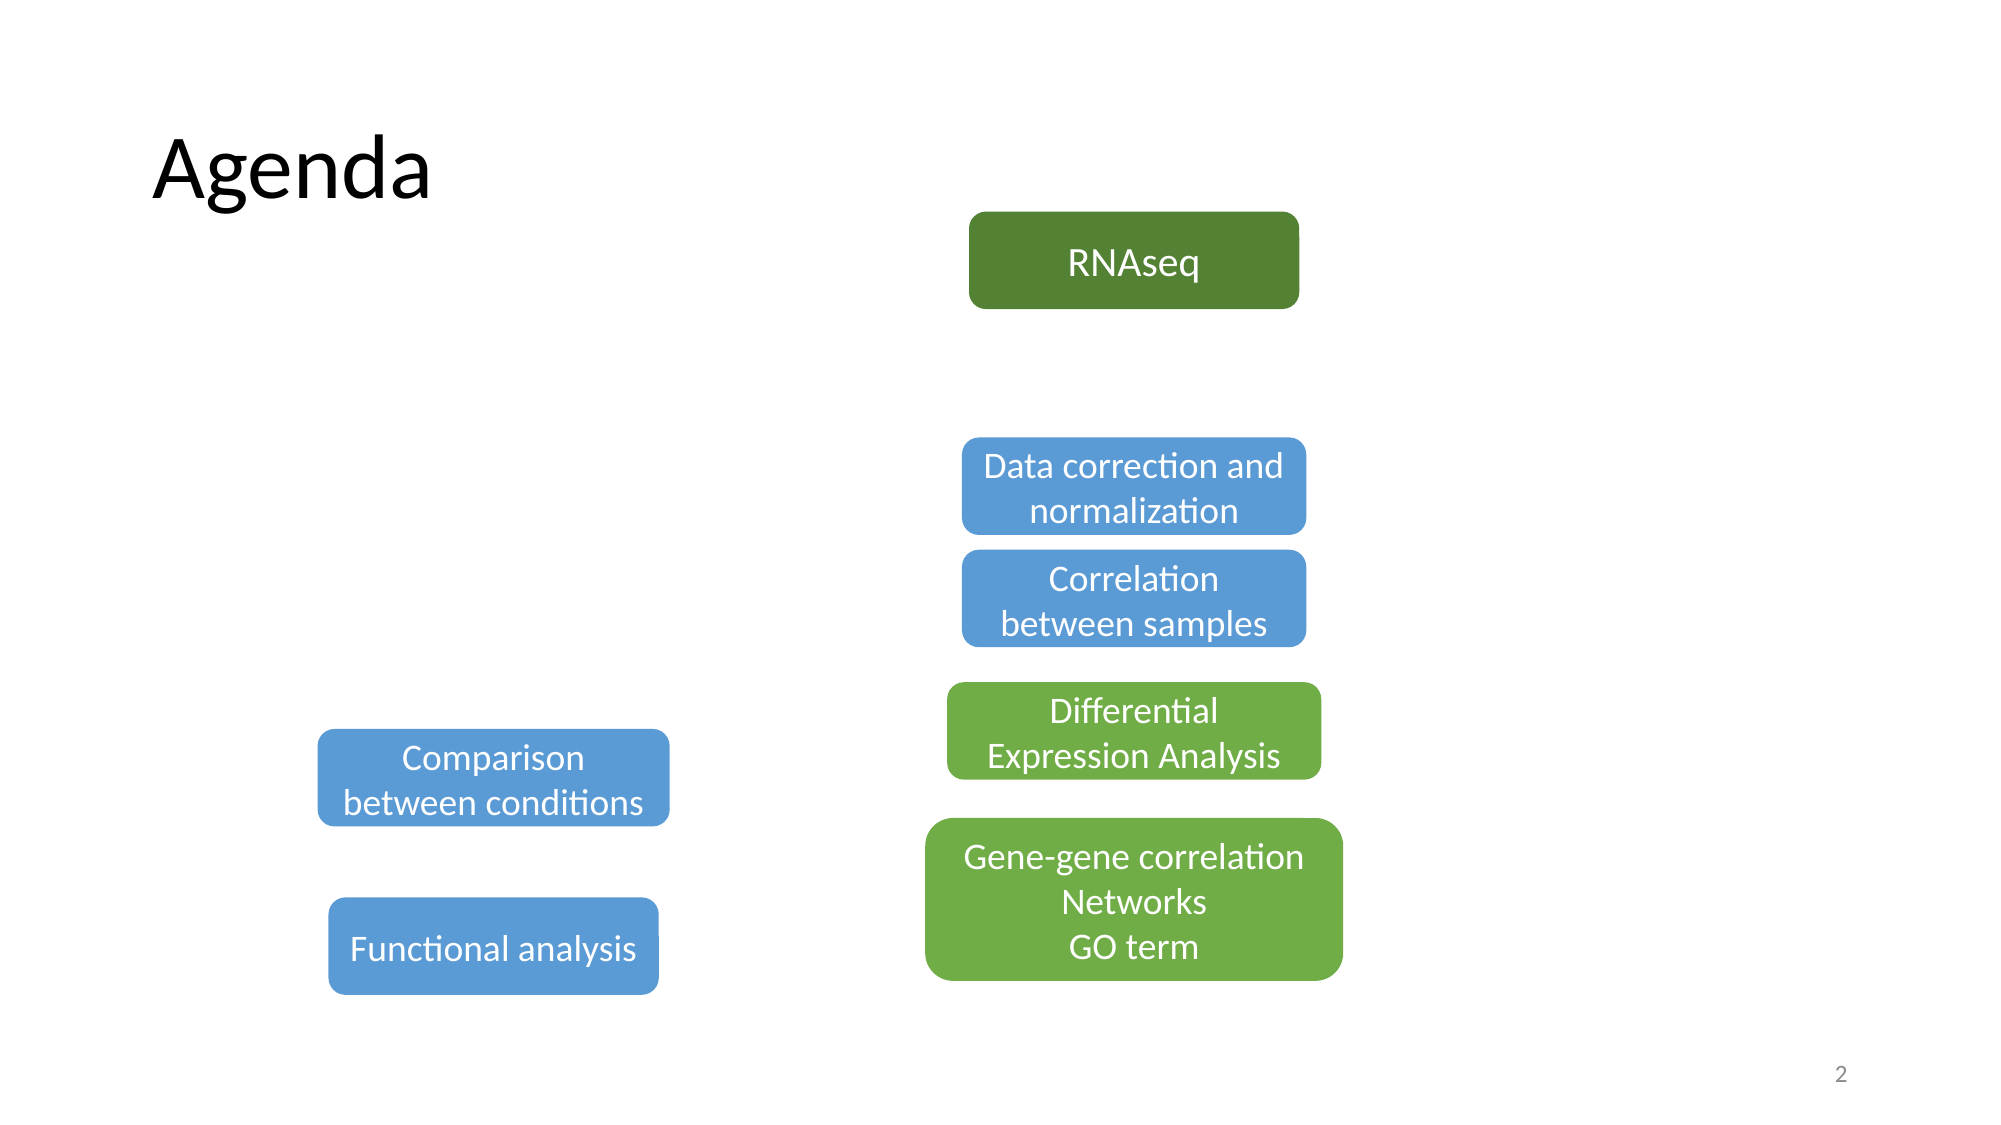

# Agenda
RNAseq
Data correction and normalization
Correlation between samples
Differential Expression Analysis
Comparison between conditions
Gene-gene correlation Networks
GO term
Functional analysis
2